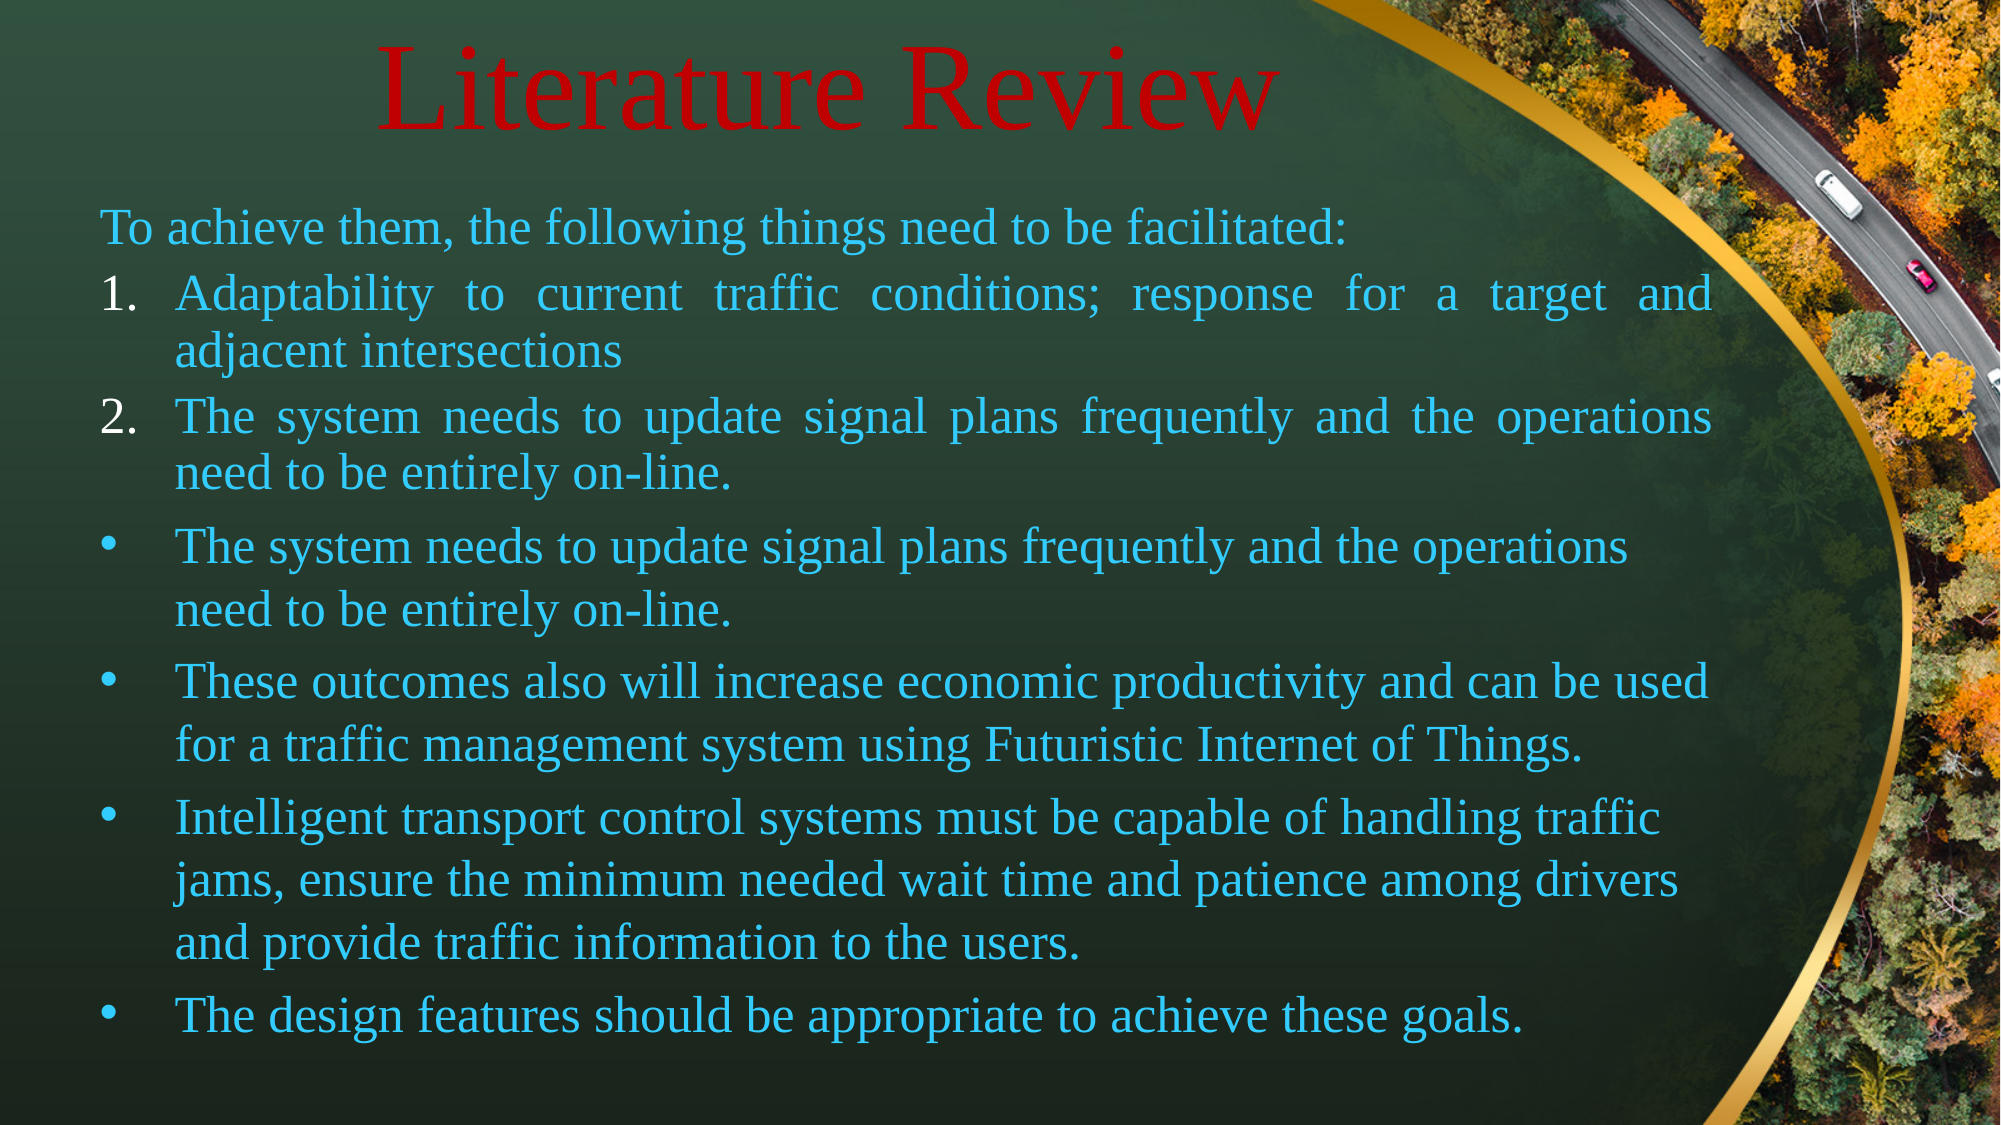

# Literature Review
To achieve them, the following things need to be facilitated:
Adaptability to current traffic conditions; response for a target and adjacent intersections
The system needs to update signal plans frequently and the operations need to be entirely on-line.
The system needs to update signal plans frequently and the operations need to be entirely on-line.
These outcomes also will increase economic productivity and can be used for a traffic management system using Futuristic Internet of Things.
Intelligent transport control systems must be capable of handling traffic jams, ensure the minimum needed wait time and patience among drivers and provide traffic information to the users.
The design features should be appropriate to achieve these goals.